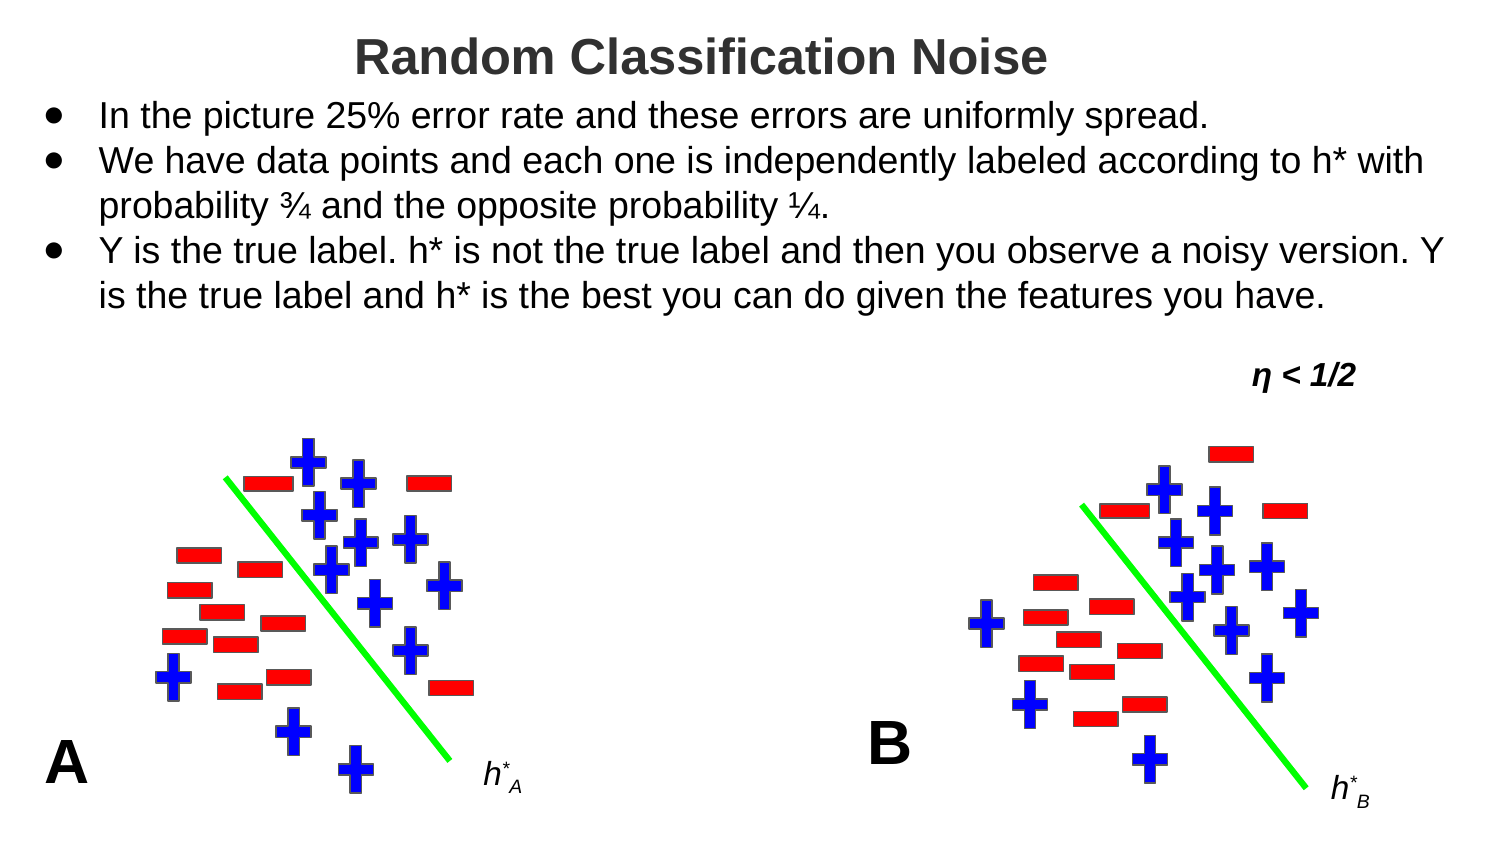

# Random Classification Noise

In the picture 25% error rate and these errors are uniformly spread.
We have data points and each one is independently labeled according to h* with probability ¾ and the opposite probability ¼.
Y is the true label. h* is not the true label and then you observe a noisy version. Y is the true label and h* is the best you can do given the features you have.

η < 1/2

B

A

h*A
h*B